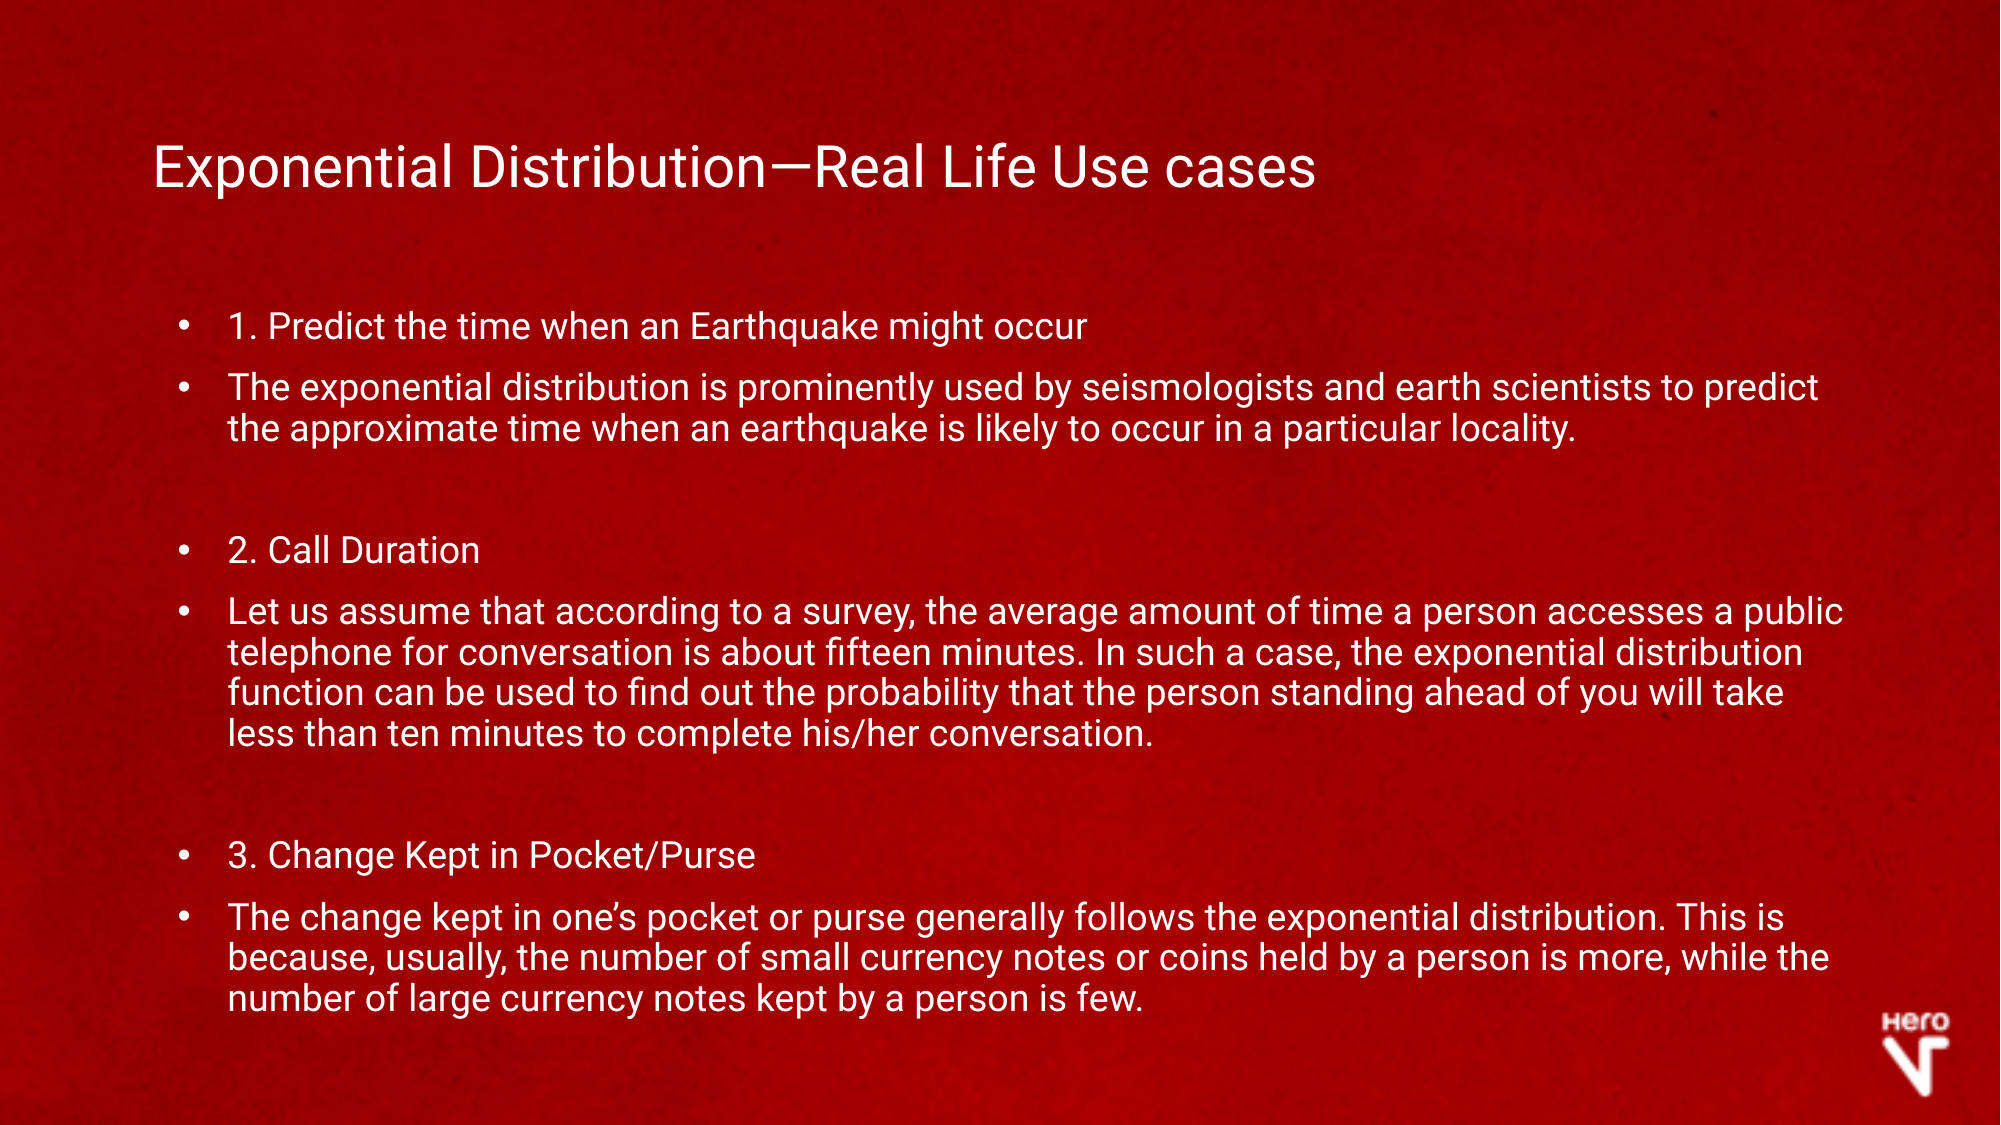

# Exponential Distribution—Real Life Use cases
1. Predict the time when an Earthquake might occur
The exponential distribution is prominently used by seismologists and earth scientists to predict the approximate time when an earthquake is likely to occur in a particular locality.

2. Call Duration
Let us assume that according to a survey, the average amount of time a person accesses a public telephone for conversation is about fifteen minutes. In such a case, the exponential distribution function can be used to find out the probability that the person standing ahead of you will take less than ten minutes to complete his/her conversation.

3. Change Kept in Pocket/Purse
The change kept in one’s pocket or purse generally follows the exponential distribution. This is because, usually, the number of small currency notes or coins held by a person is more, while the number of large currency notes kept by a person is few.